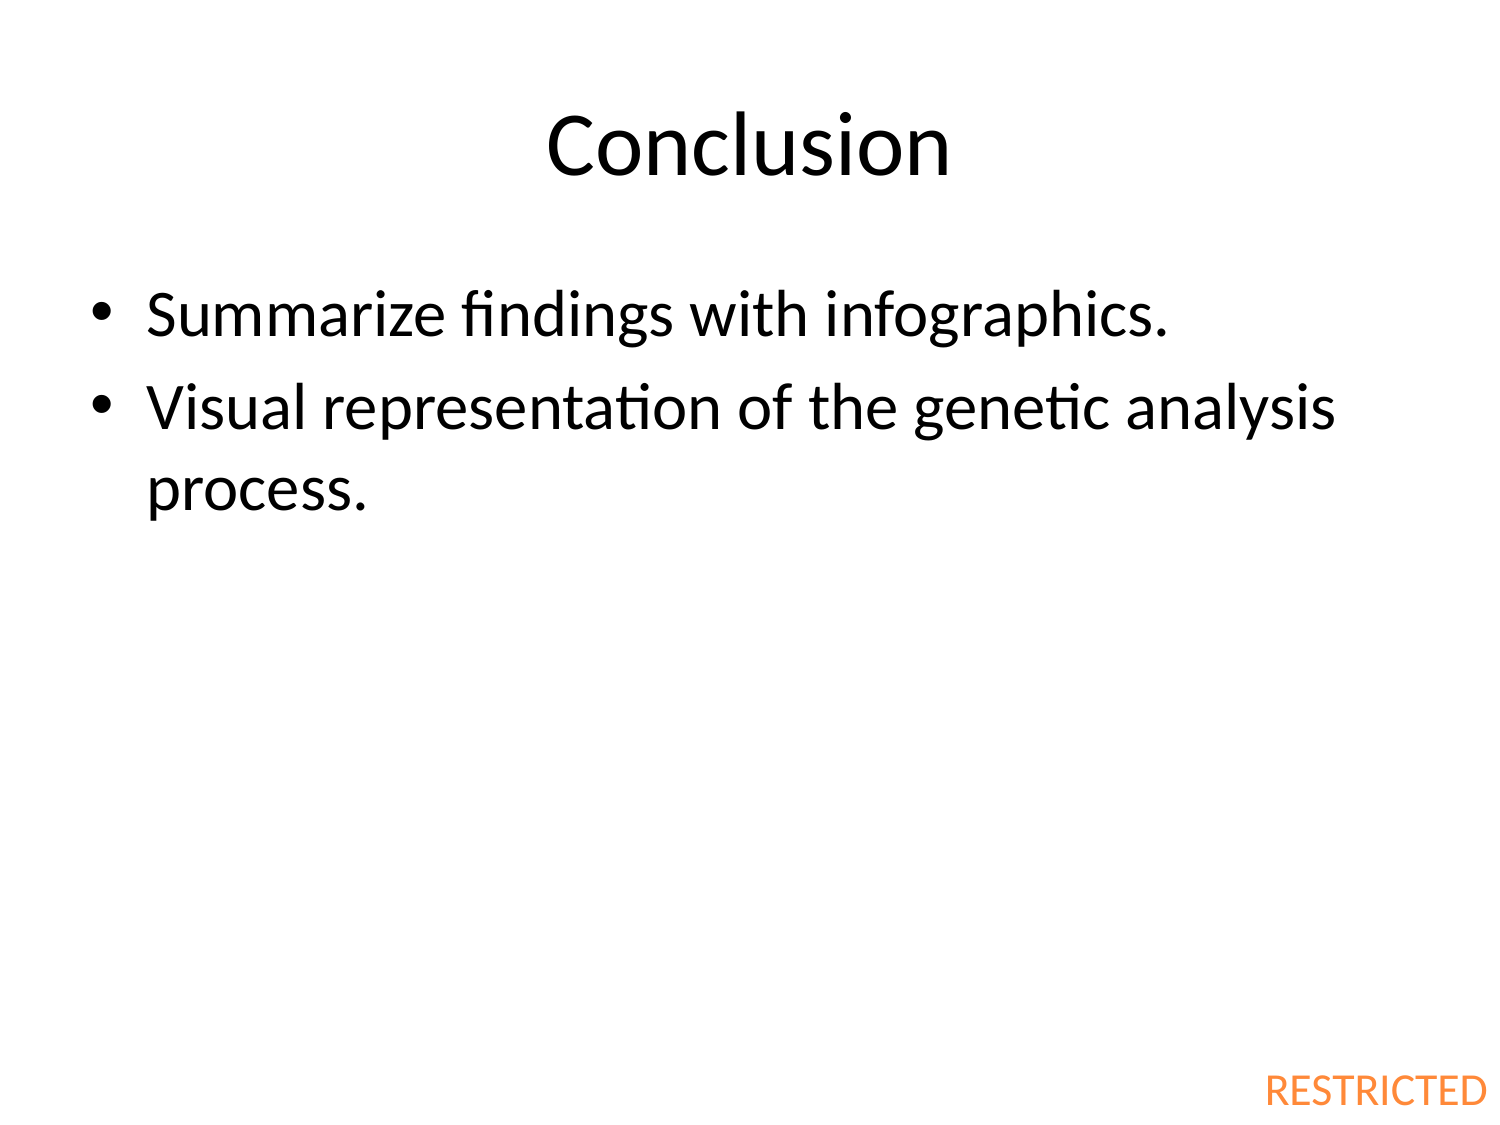

# Conclusion
Summarize findings with infographics.
Visual representation of the genetic analysis process.